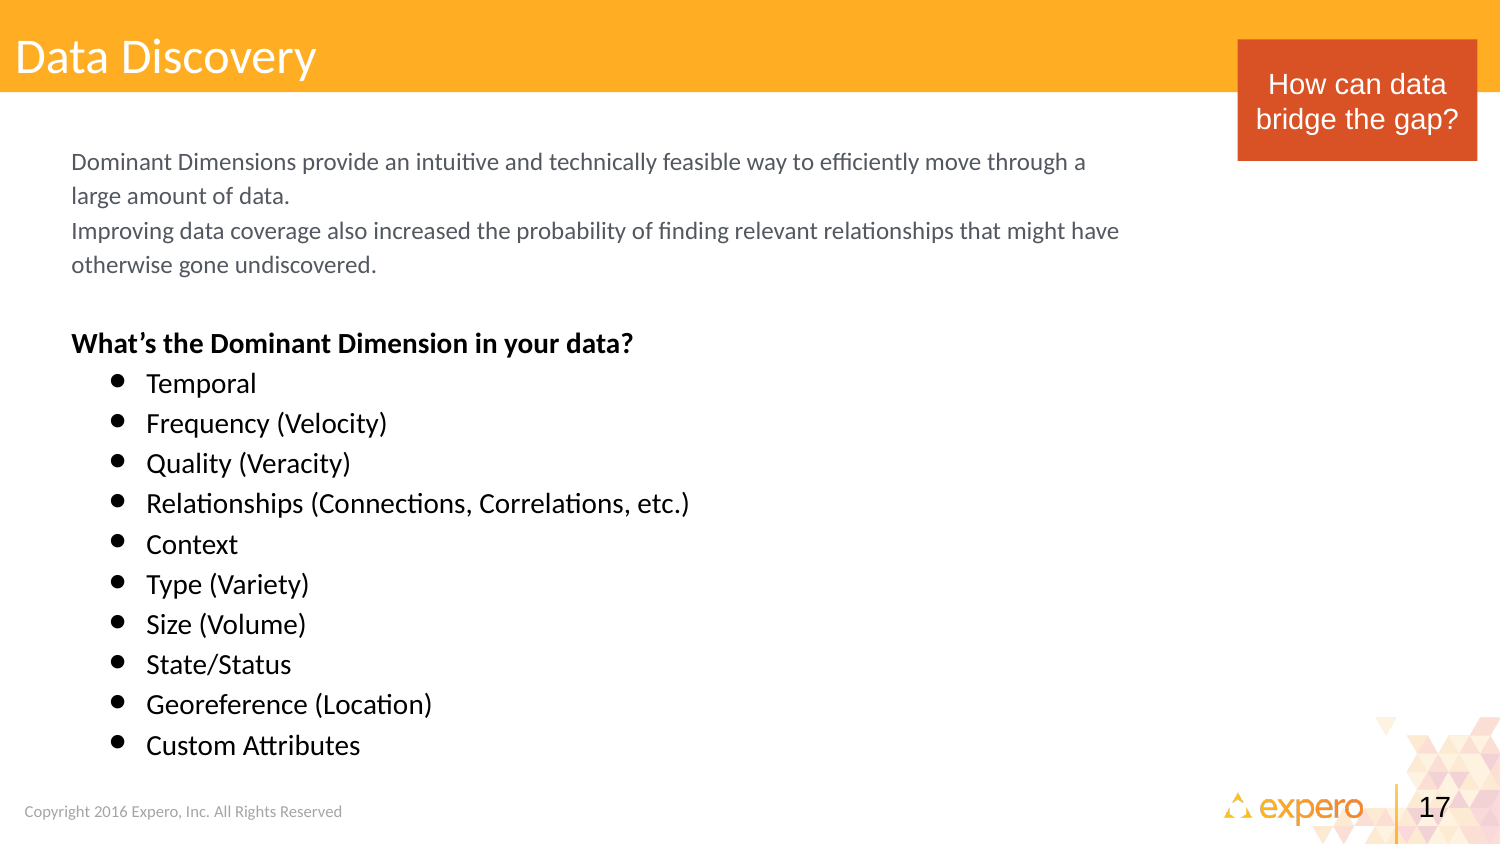

Data Discovery
#
How can data bridge the gap?
Dominant Dimensions provide an intuitive and technically feasible way to efficiently move through a large amount of data.
Improving data coverage also increased the probability of finding relevant relationships that might have otherwise gone undiscovered.

What’s the Dominant Dimension in your data?
Temporal
Frequency (Velocity)
Quality (Veracity)
Relationships (Connections, Correlations, etc.)
Context
Type (Variety)
Size (Volume)
State/Status
Georeference (Location)
Custom Attributes

17